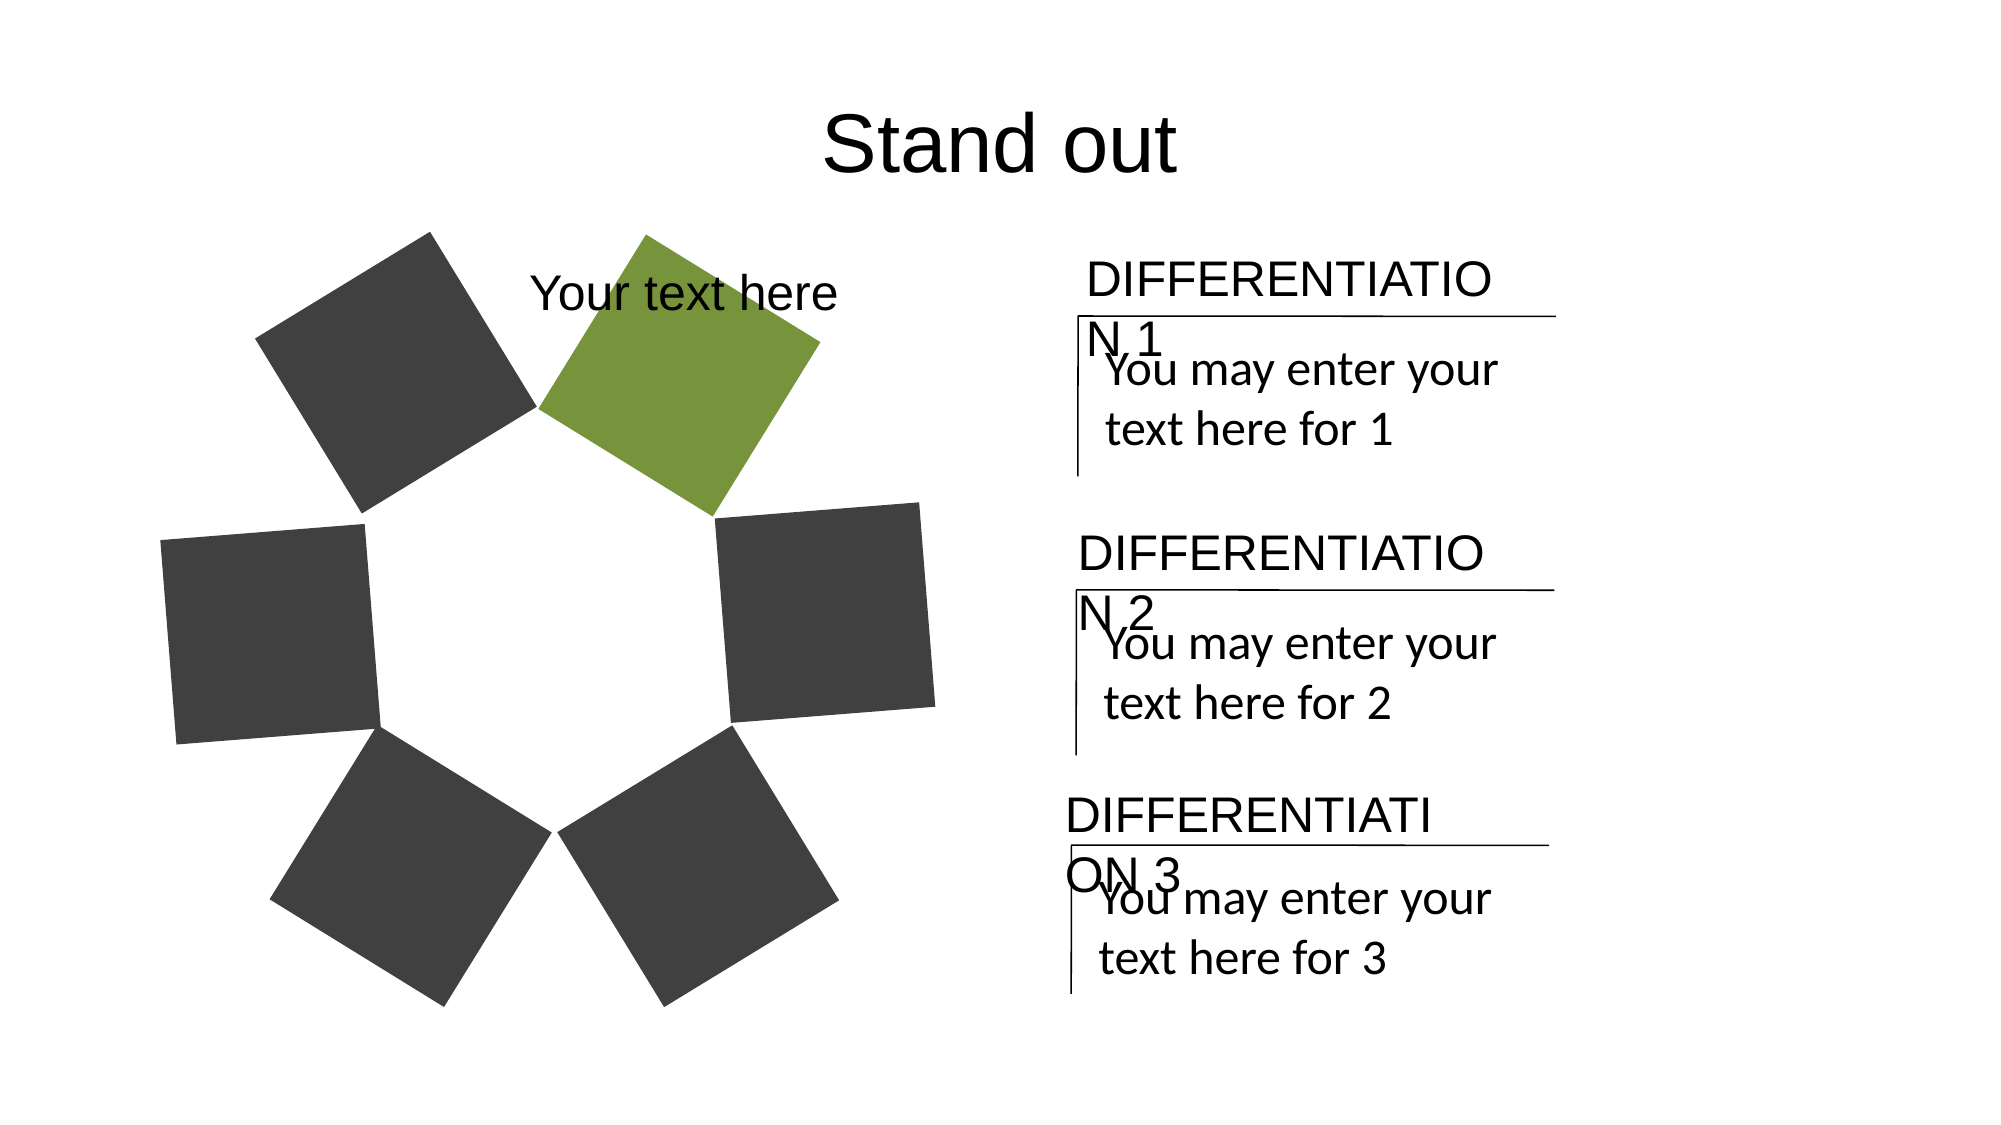

# Stand out

DIFFERENTIATION 1
You may enter your text here for 1
Your text here
DIFFERENTIATION 2
You may enter your text here for 2
DIFFERENTIATION 3
You may enter your text here for 3